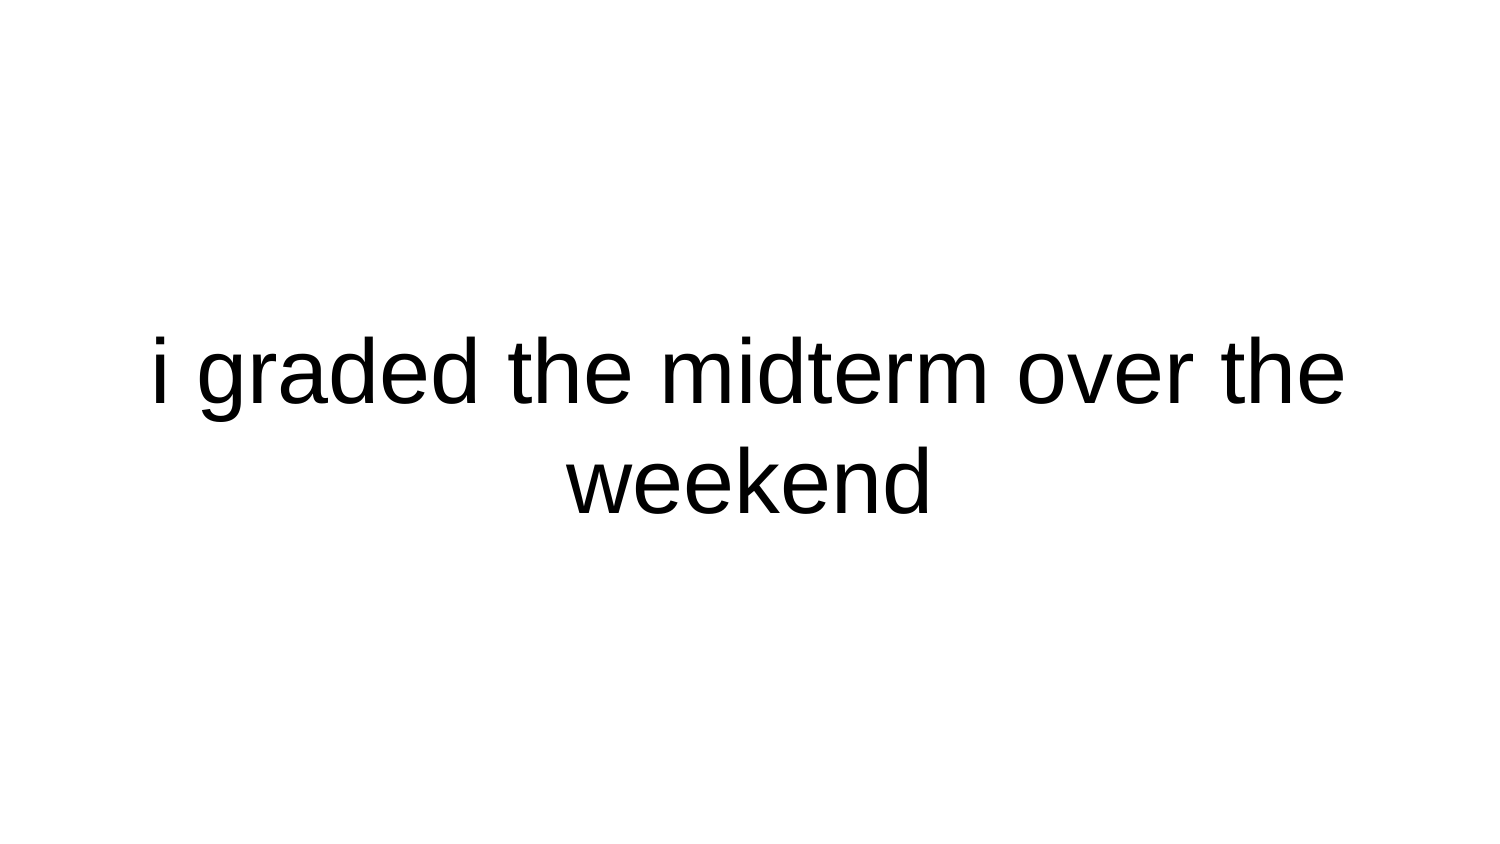

# i graded the midterm over the weekend